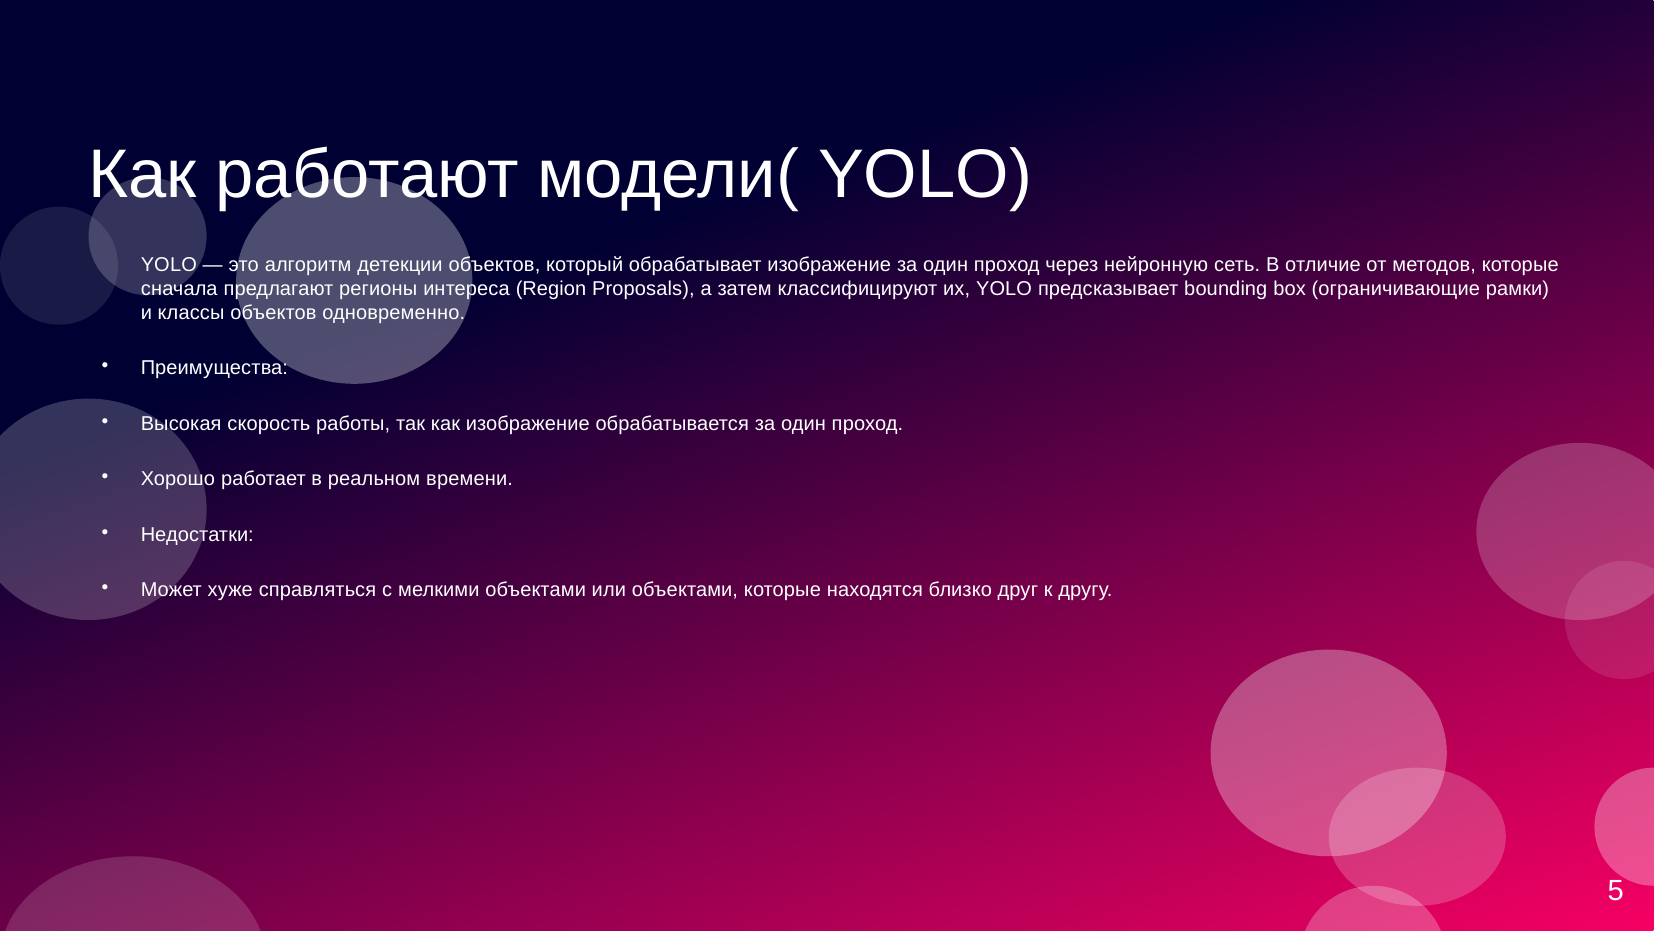

# Как работают модели( YOLO)
YOLO — это алгоритм детекции объектов, который обрабатывает изображение за один проход через нейронную сеть. В отличие от методов, которые сначала предлагают регионы интереса (Region Proposals), а затем классифицируют их, YOLO предсказывает bounding box (ограничивающие рамки) и классы объектов одновременно.
Преимущества:
Высокая скорость работы, так как изображение обрабатывается за один проход.
Хорошо работает в реальном времени.
Недостатки:
Может хуже справляться с мелкими объектами или объектами, которые находятся близко друг к другу.
5